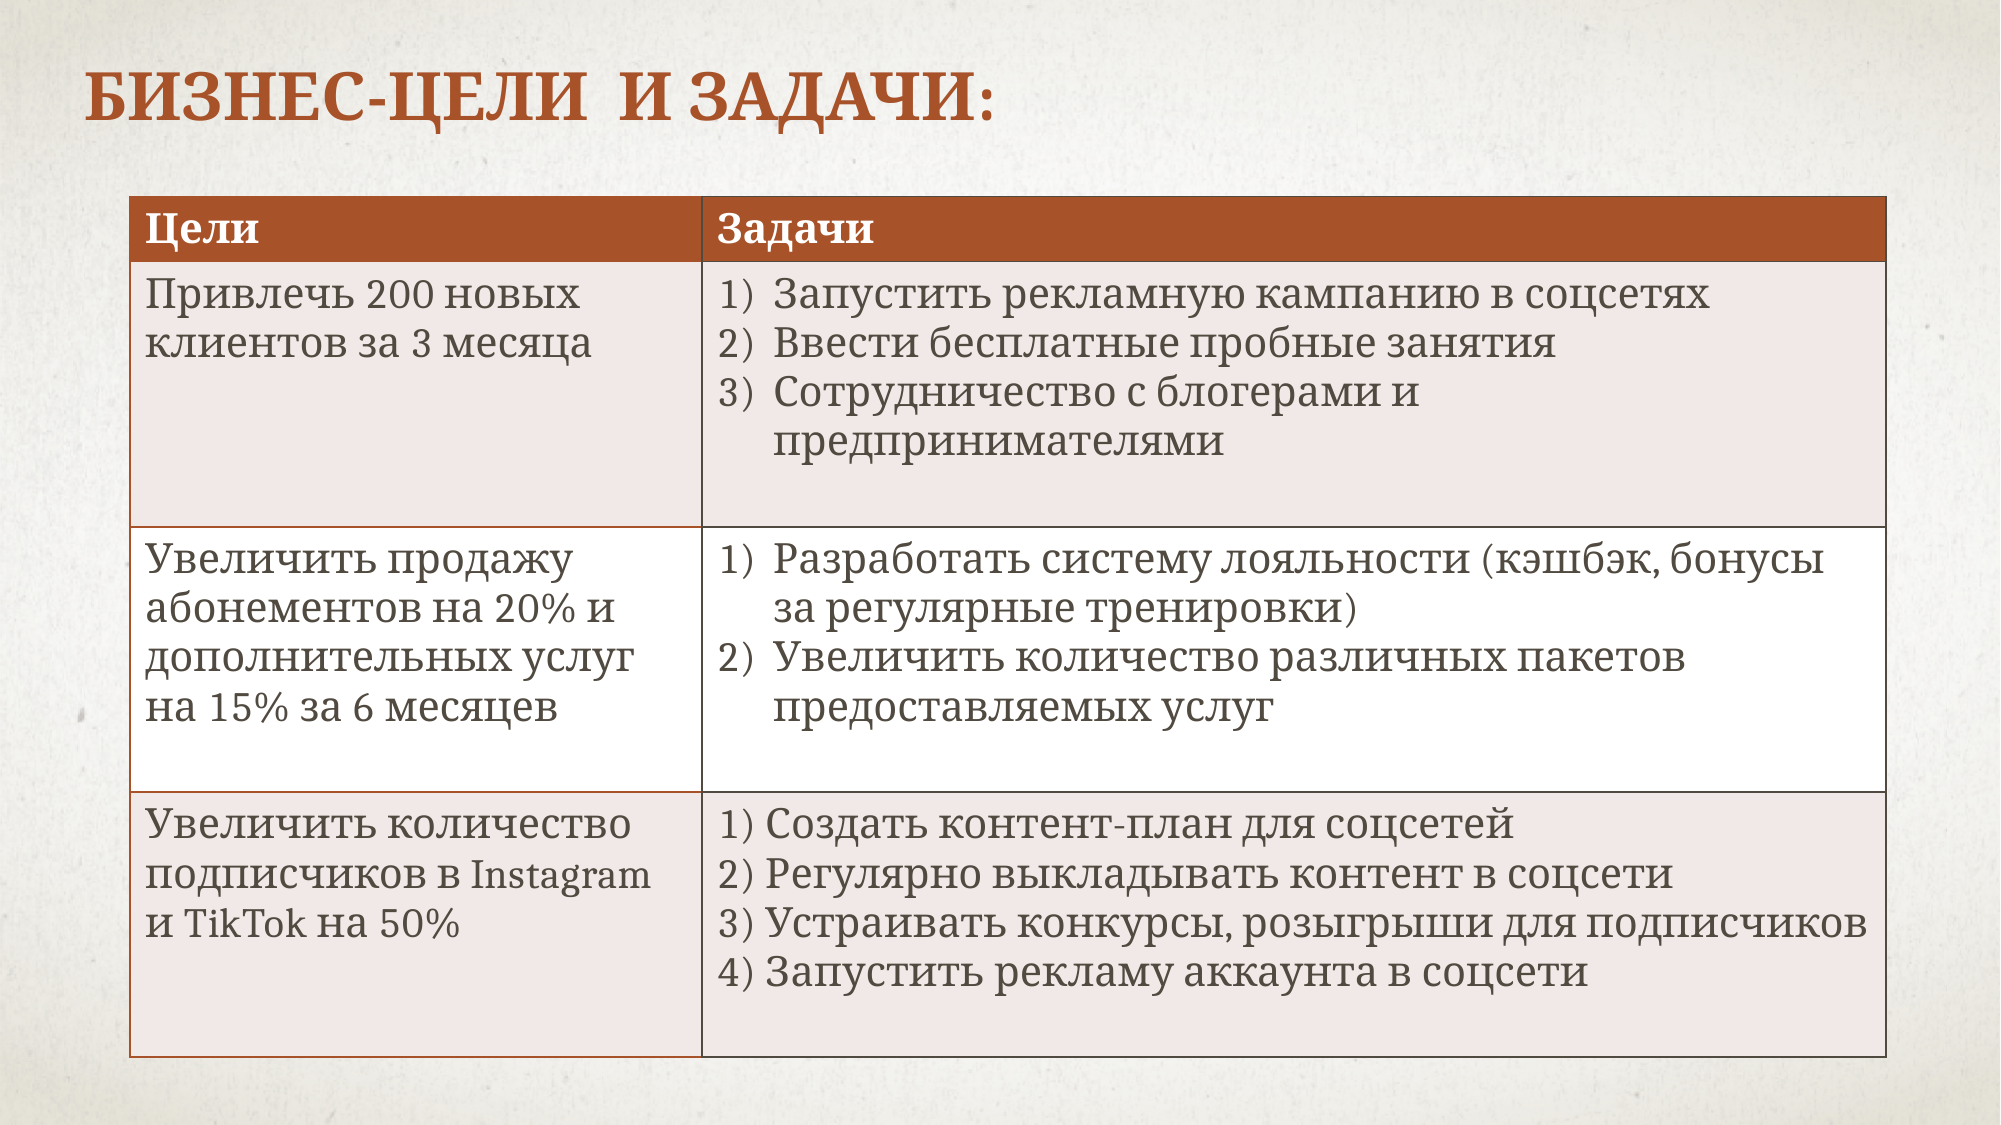

Бизнес-цели  и задачи:
| Цели | Задачи |
| --- | --- |
| Привлечь 200 новых клиентов за 3 месяца | Запустить рекламную кампанию в соцсетях Ввести бесплатные пробные занятия Сотрудничество с блогерами и предпринимателями |
| Увеличить продажу абонементов на 20% и дополнительных услуг на 15% за 6 месяцев | Разработать систему лояльности (кэшбэк, бонусы за регулярные тренировки) Увеличить количество различных пакетов предоставляемых услуг |
| Увеличить количество подписчиков в Instagram и TikTok на 50% | 1) Создать контент-план для соцсетей 2) Регулярно выкладывать контент в соцсети 3) Устраивать конкурсы, розыгрыши для подписчиков 4) Запустить рекламу аккаунта в соцсети |